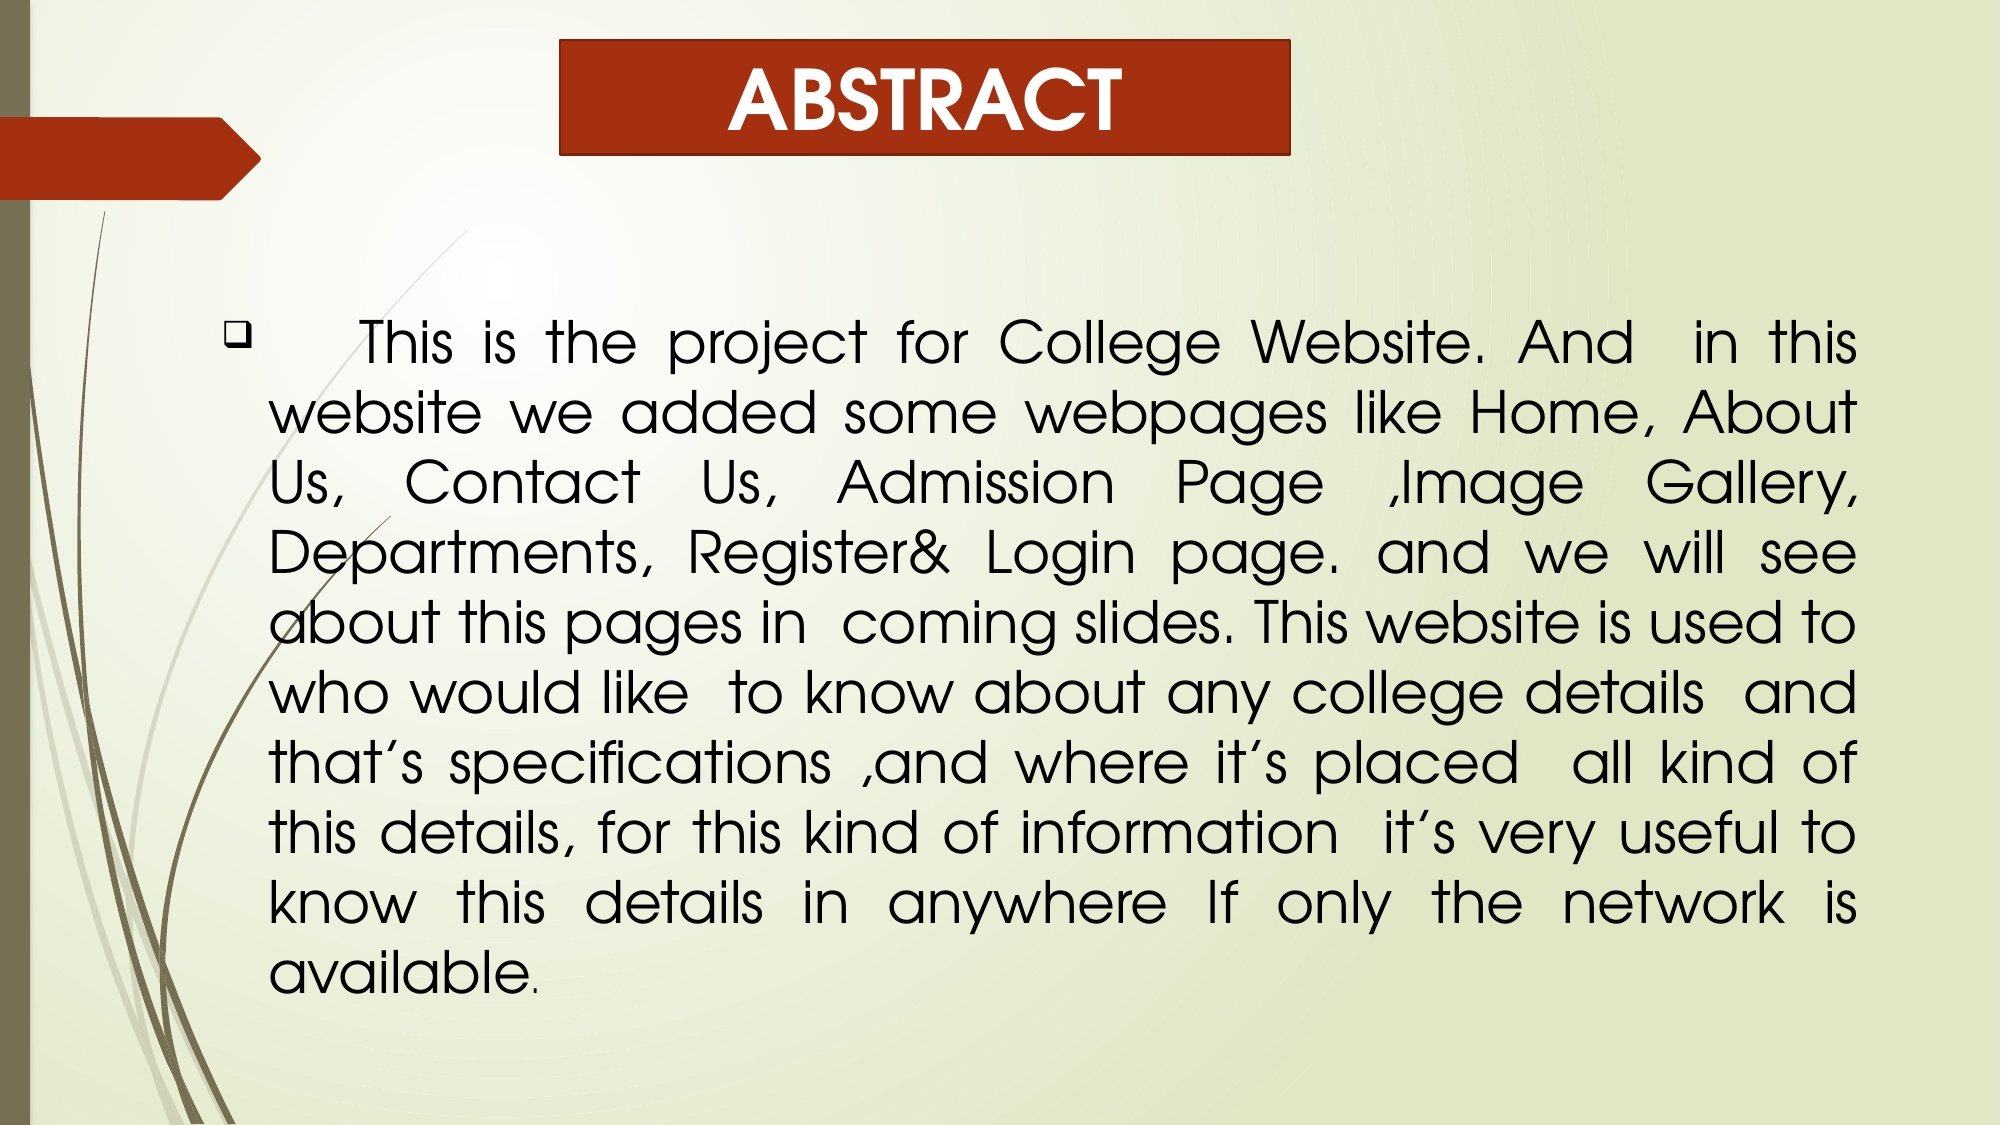

ABSTRACT
    This is the project for College Website. And  in this website we added some webpages like Home, About Us, Contact Us, Admission Page ,Image Gallery, Departments, Register& Login page. and we will see about this pages in  coming slides. This website is used to who would like  to know about any college details  and that’s specifications ,and where it’s placed  all kind of this details, for this kind of information  it’s very useful to know this details in anywhere If only the network is available.